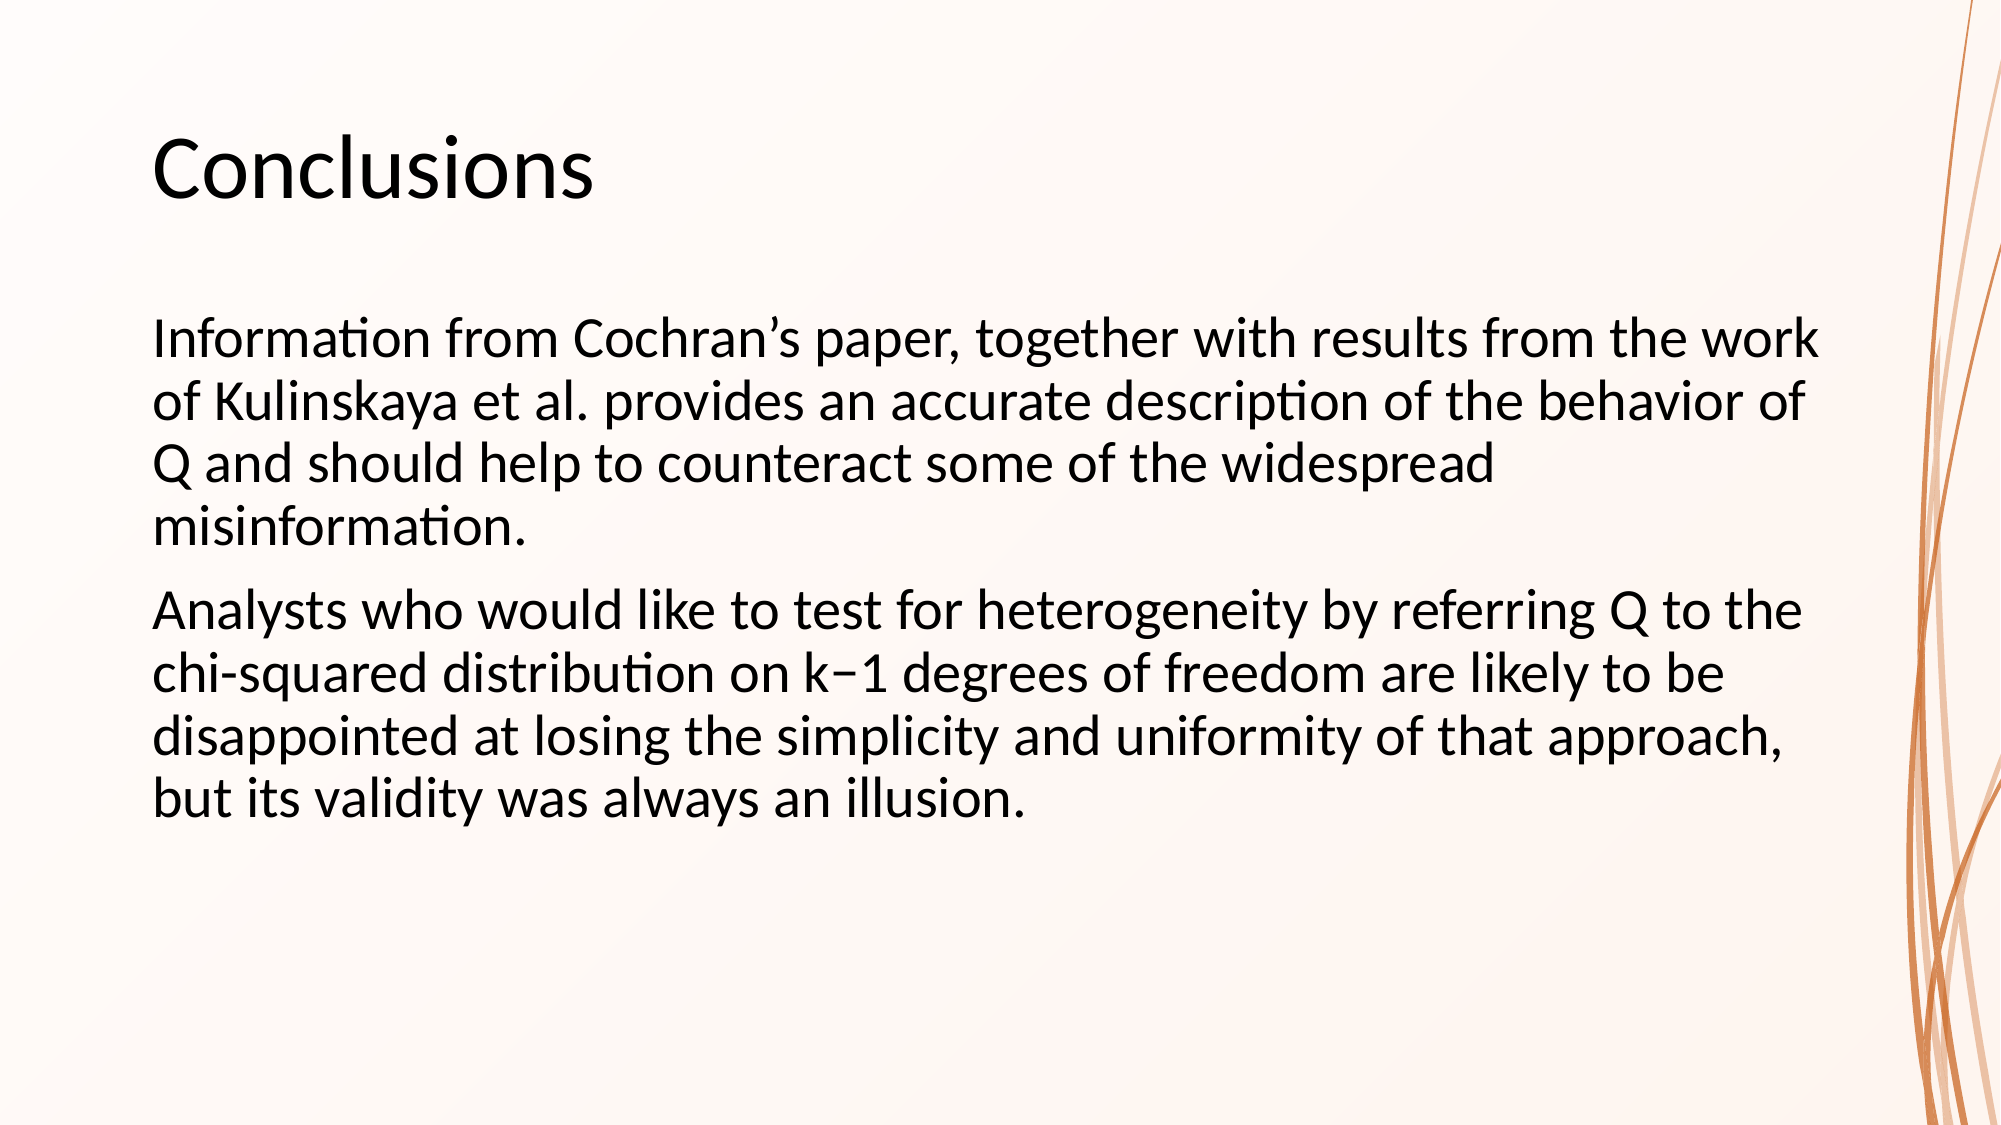

# Conclusions
Information from Cochran’s paper, together with results from the work of Kulinskaya et al. provides an accurate description of the behavior of Q and should help to counteract some of the widespread misinformation.
Analysts who would like to test for heterogeneity by referring Q to the chi-squared distribution on k−1 degrees of freedom are likely to be disappointed at losing the simplicity and uniformity of that approach, but its validity was always an illusion.